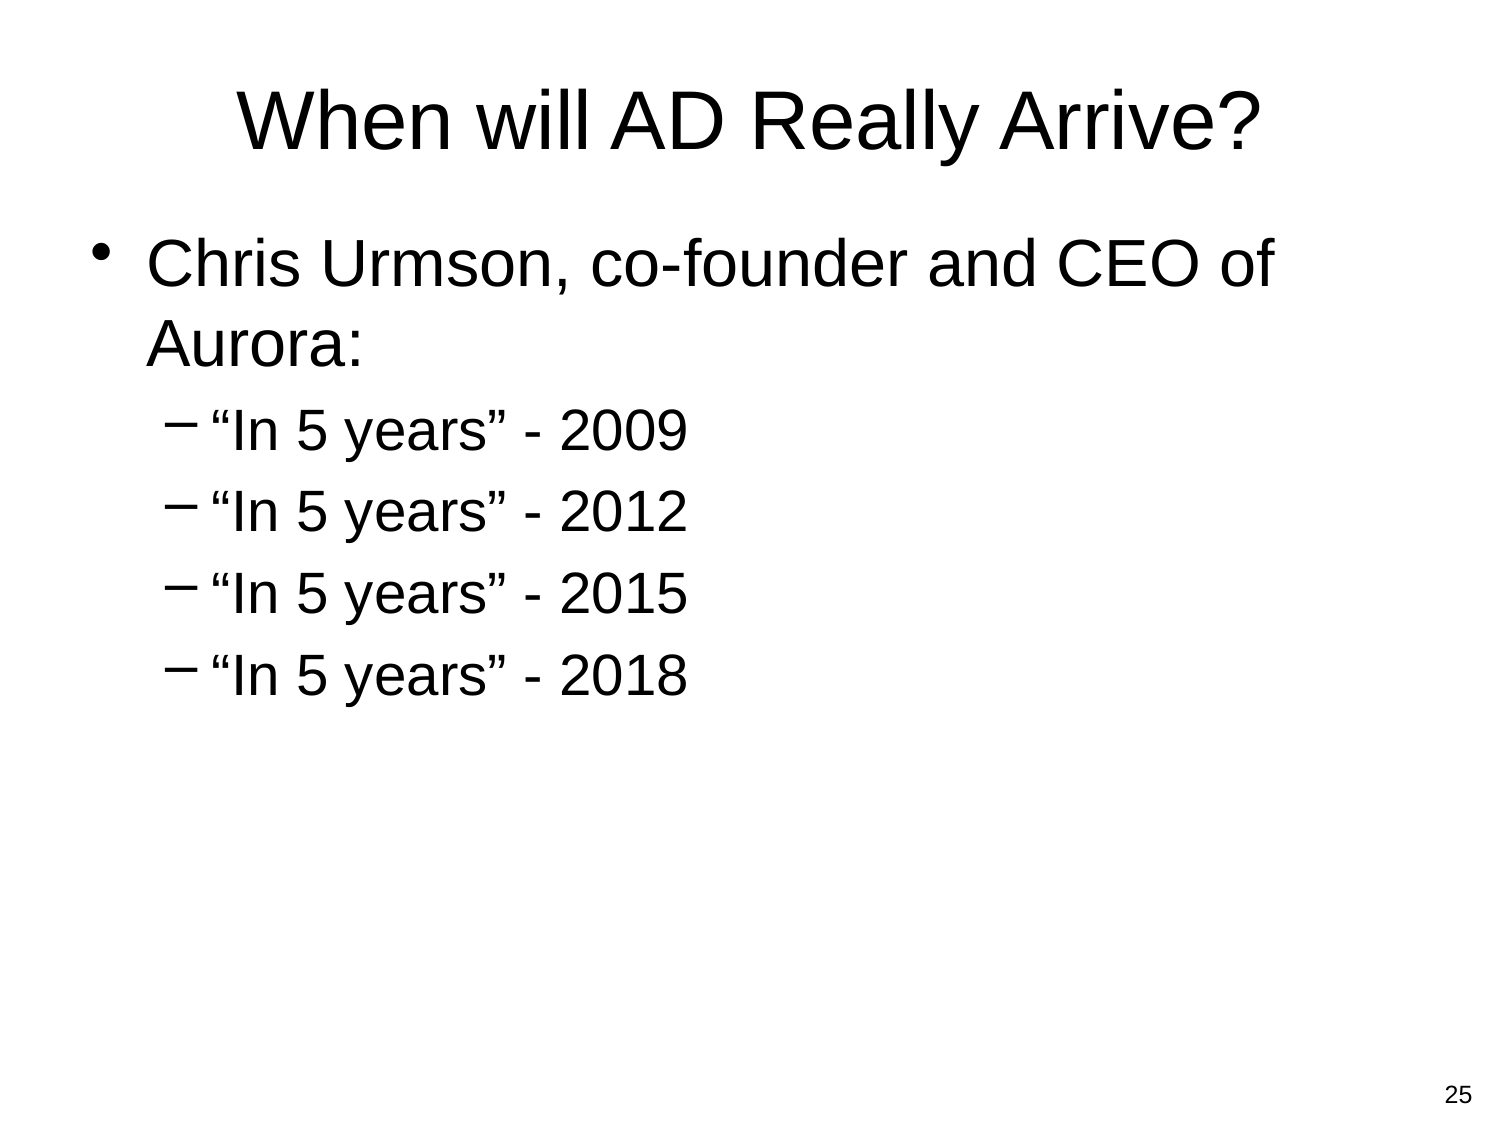

# When will AD Really Arrive?
Chris Urmson, co-founder and CEO of Aurora:
“In 5 years” - 2009
“In 5 years” - 2012
“In 5 years” - 2015
“In 5 years” - 2018
25